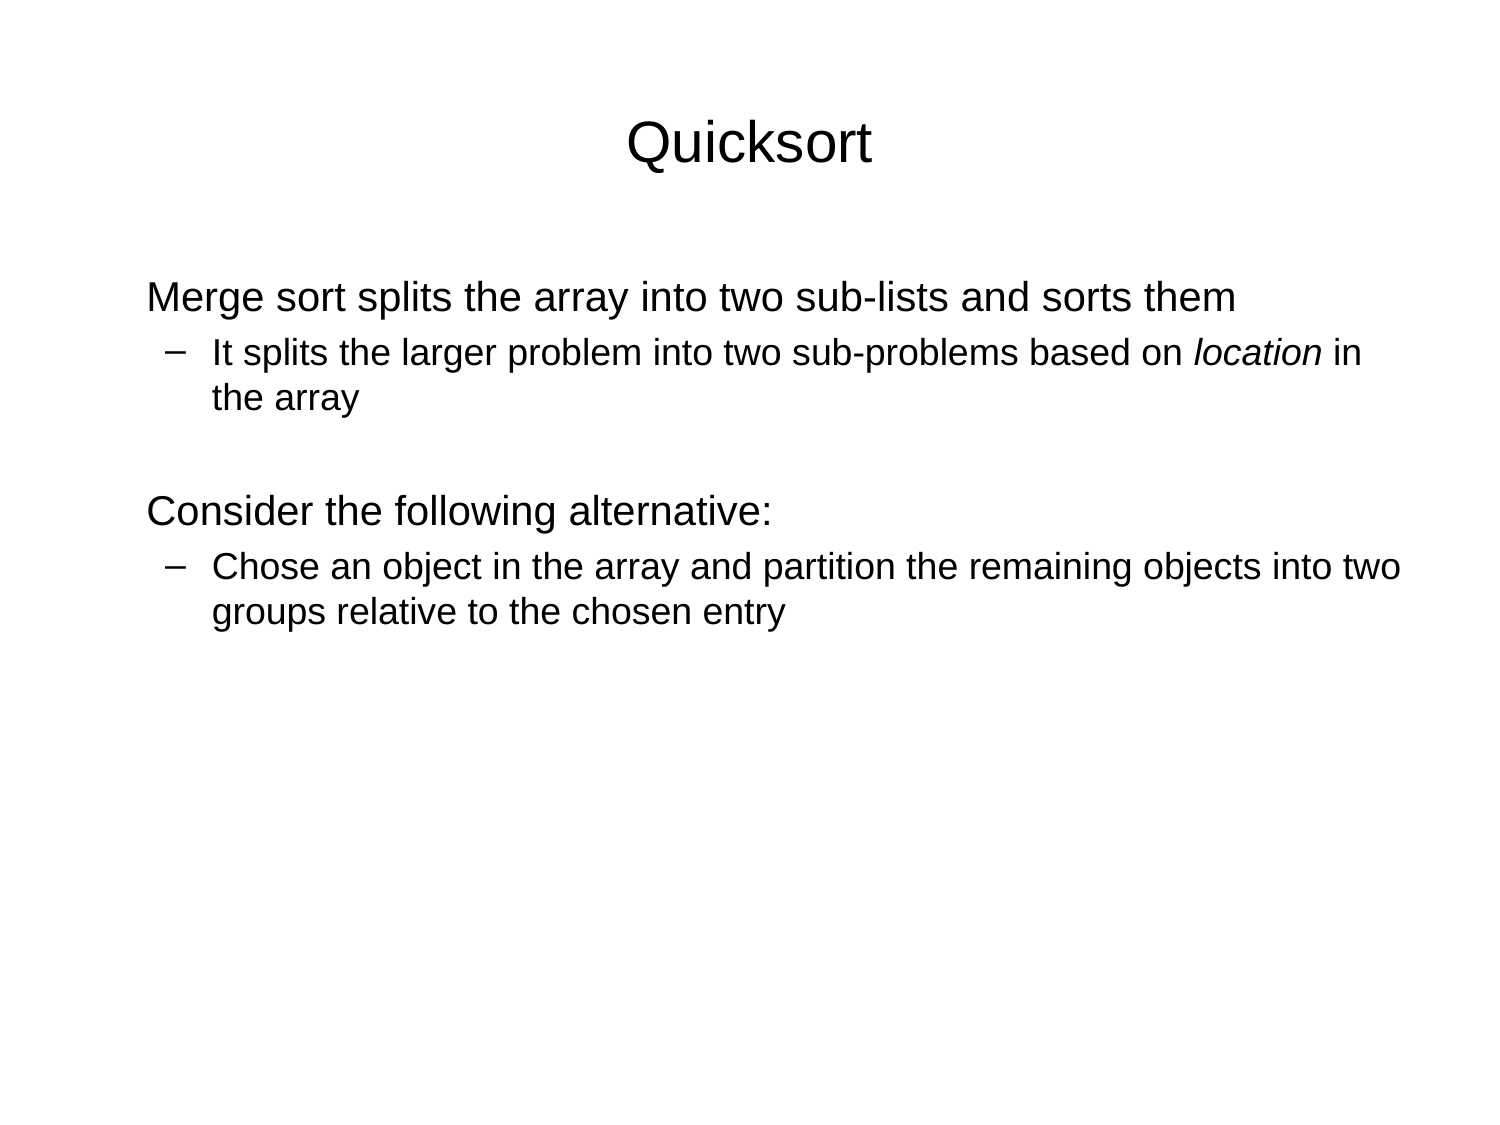

# Quicksort
	Merge sort splits the array into two sub-lists and sorts them
It splits the larger problem into two sub-problems based on location in the array

	Consider the following alternative:
Chose an object in the array and partition the remaining objects into two groups relative to the chosen entry